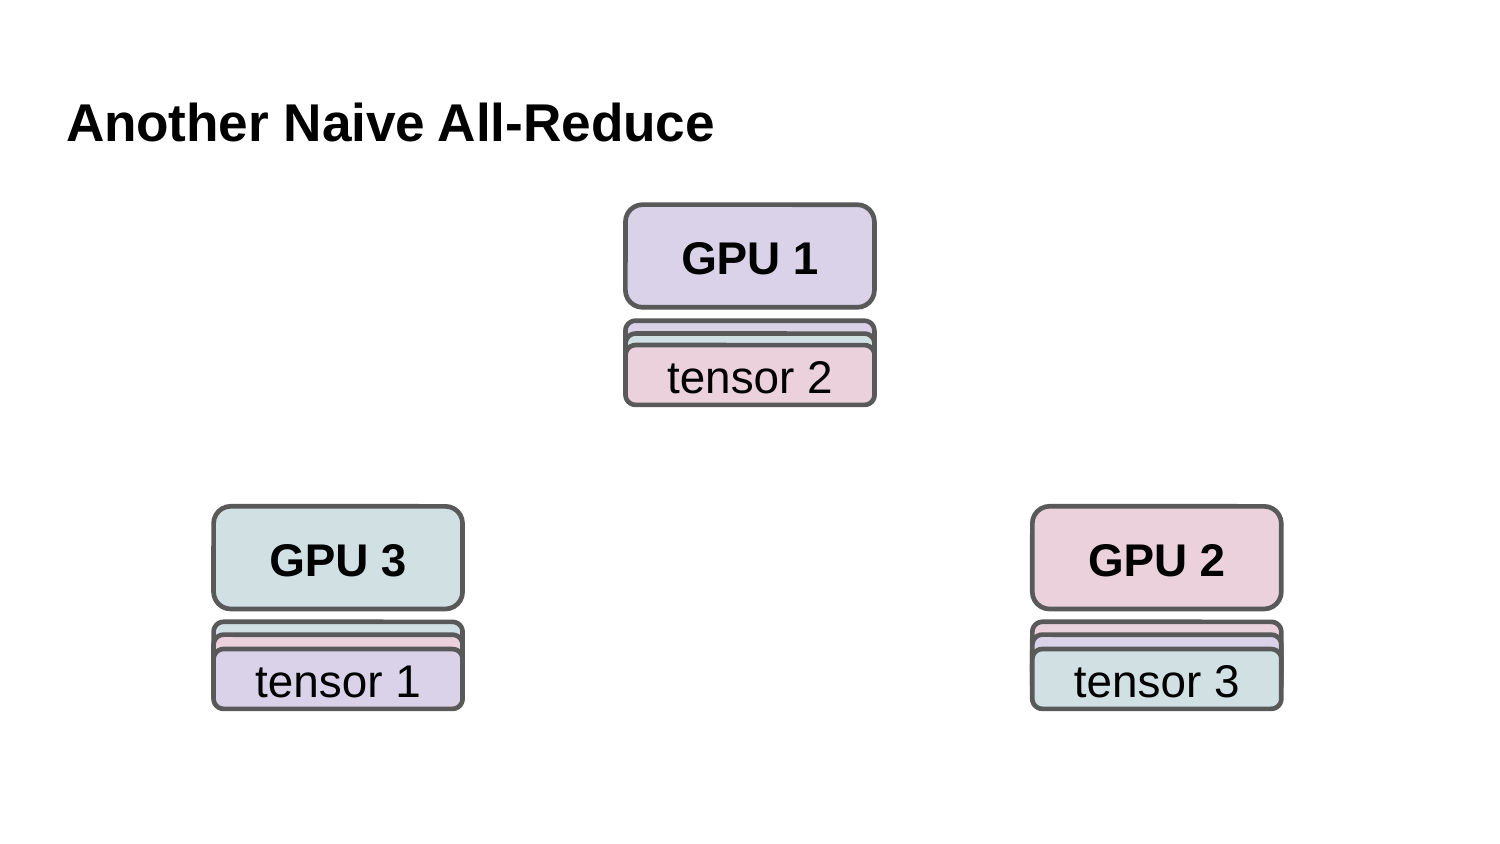

# Another Naive All-Reduce
GPU 1
tensor 1
tensor 2
tensor 2
GPU 3
GPU 2
tensor 3
tensor 2
tensor 1
tensor 1
tensor 1
tensor 3